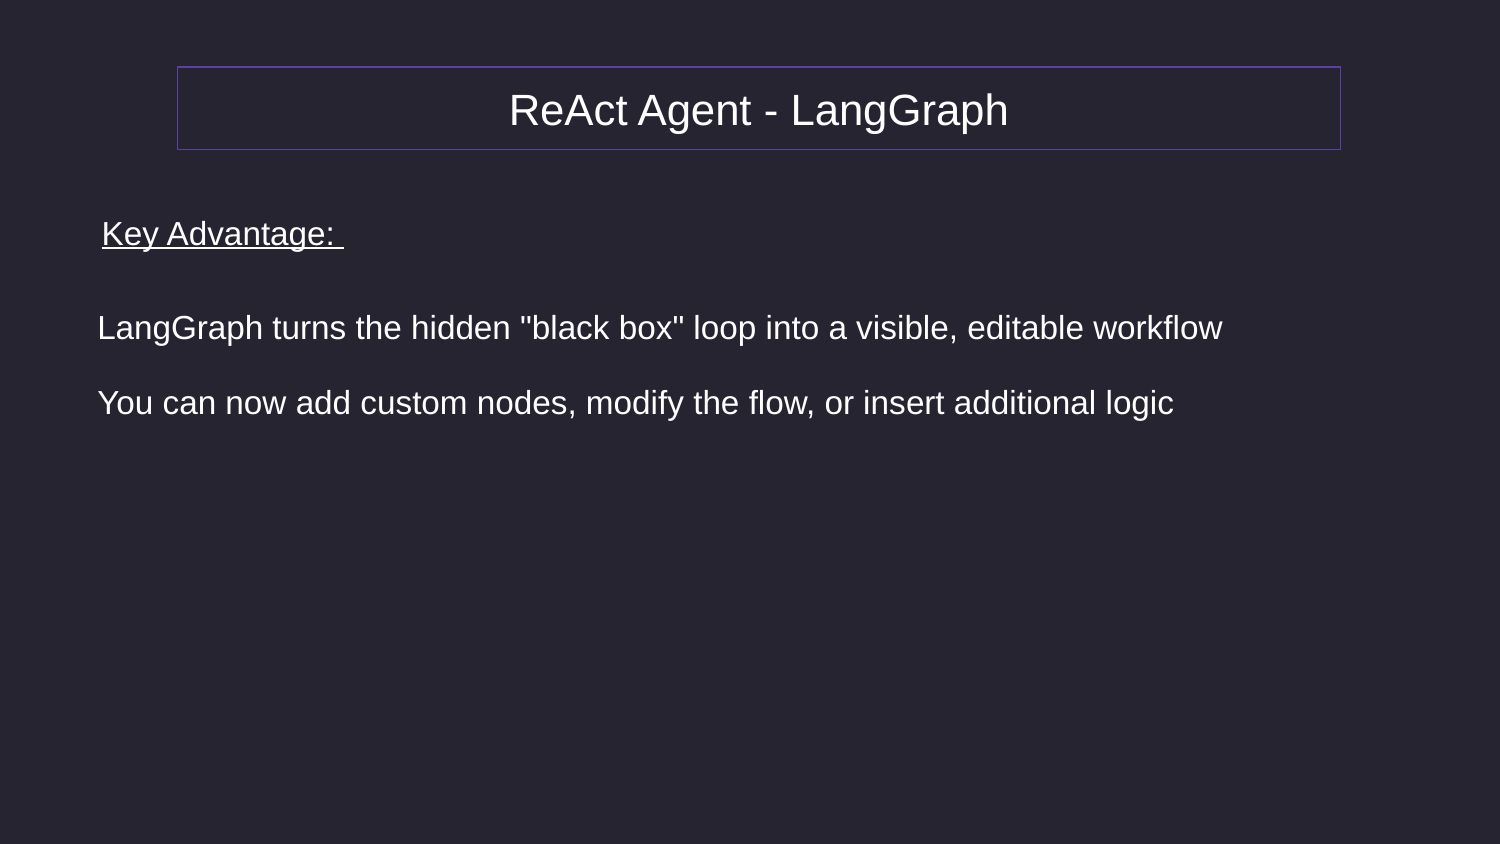

ReAct Agent - LangGraph
Key Advantage:
LangGraph turns the hidden "black box" loop into a visible, editable workflow
You can now add custom nodes, modify the flow, or insert additional logic